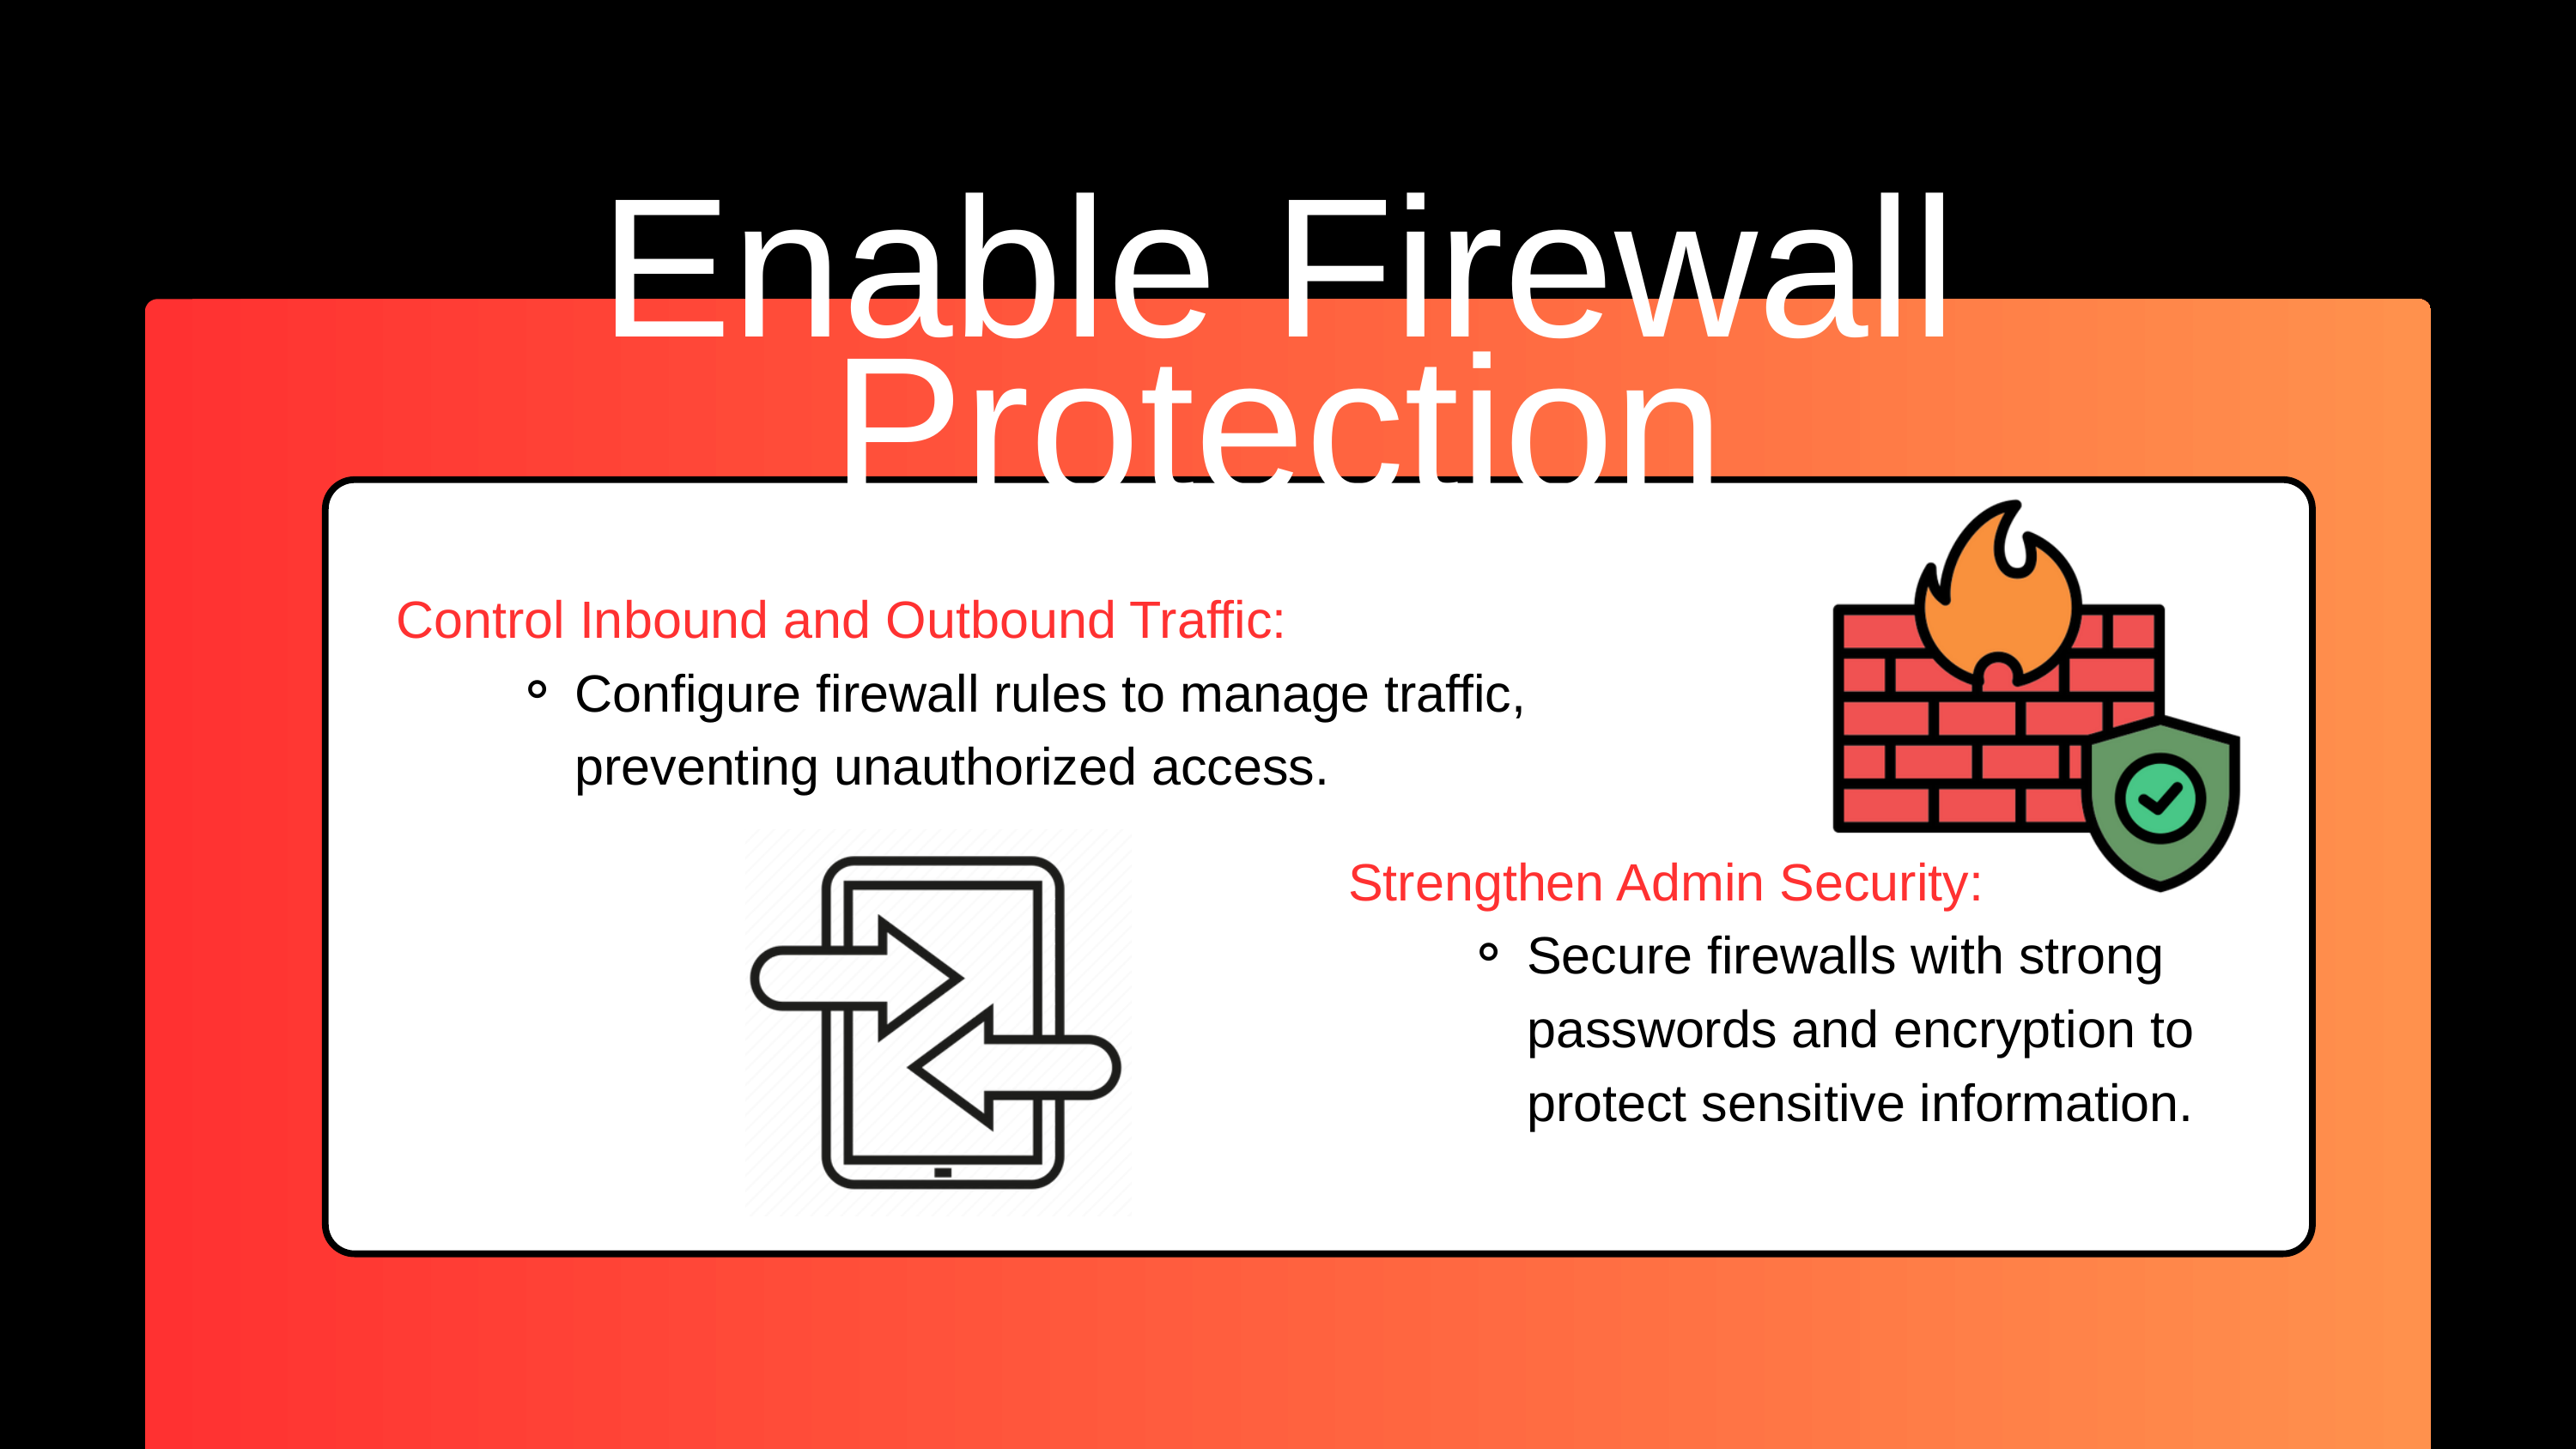

Enable Firewall Protection

Control Inbound and Outbound Traffic:
Configure firewall rules to manage traffic, preventing unauthorized access.

Strengthen Admin Security:
Secure firewalls with strong passwords and encryption to protect sensitive information.